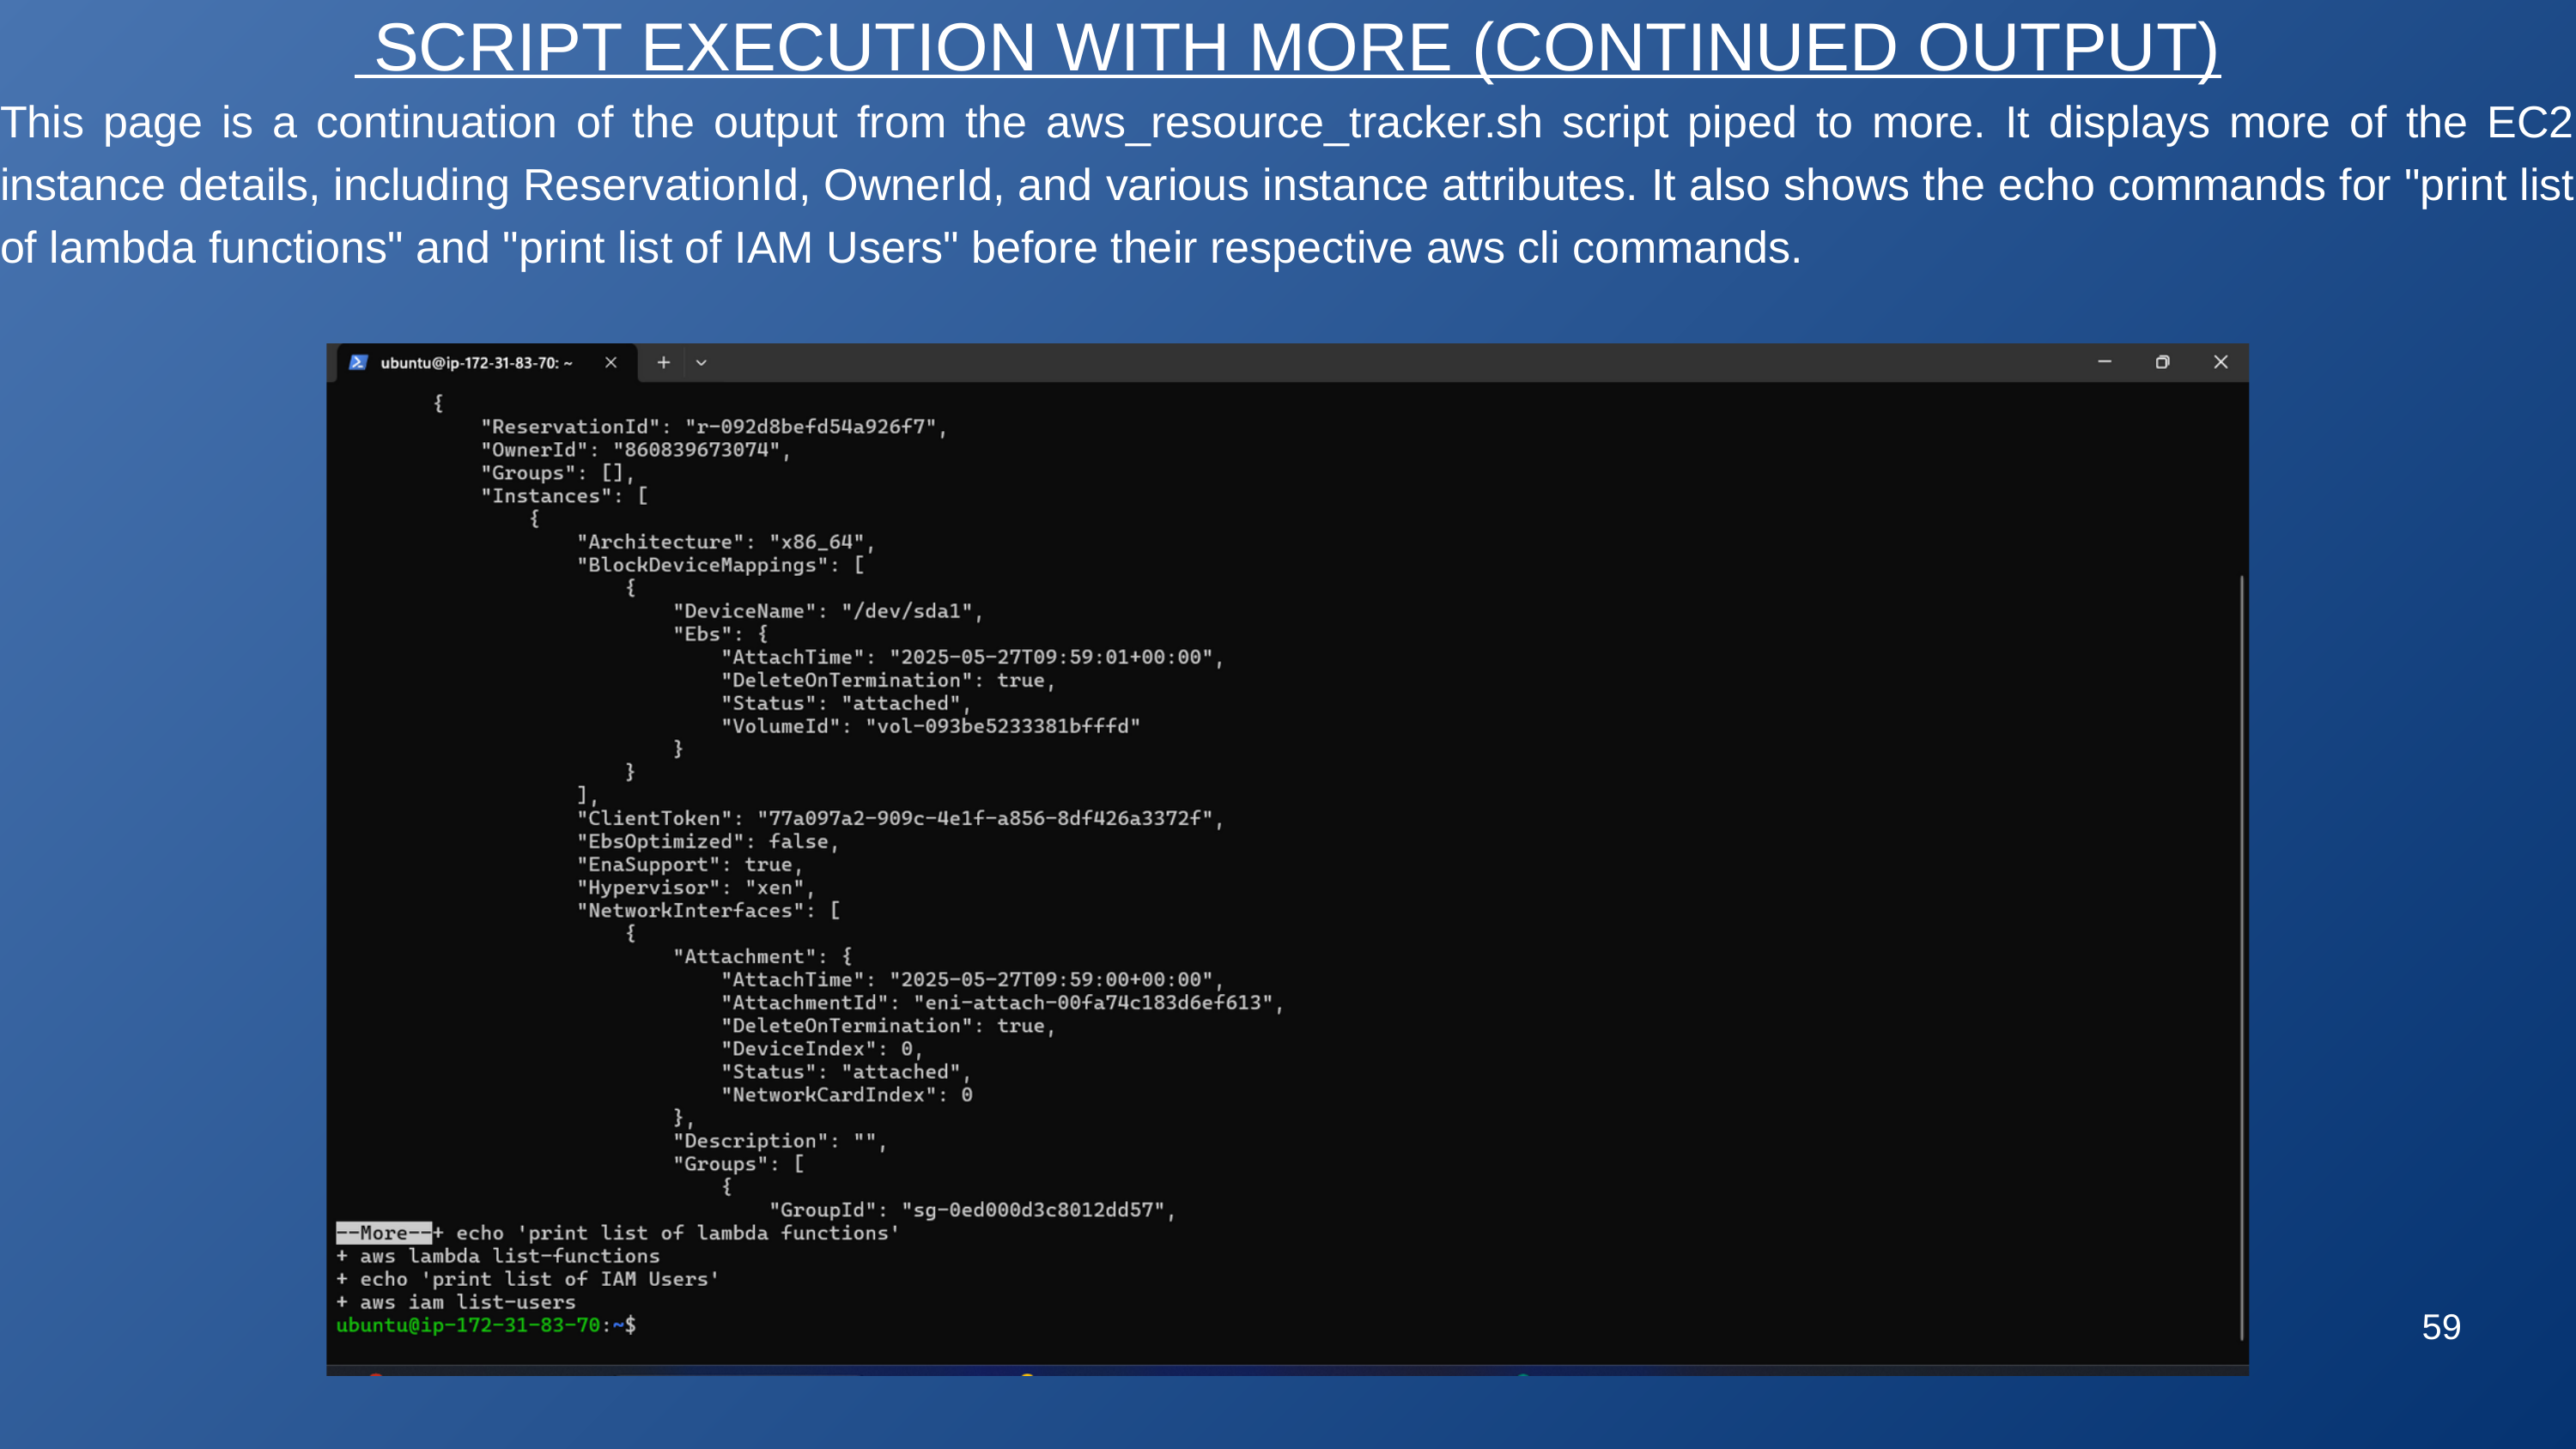

SCRIPT EXECUTION WITH MORE (CONTINUED OUTPUT)
This page is a continuation of the output from the aws_resource_tracker.sh script piped to more. It displays more of the EC2 instance details, including ReservationId, OwnerId, and various instance attributes. It also shows the echo commands for "print list of lambda functions" and "print list of IAM Users" before their respective aws cli commands.

59